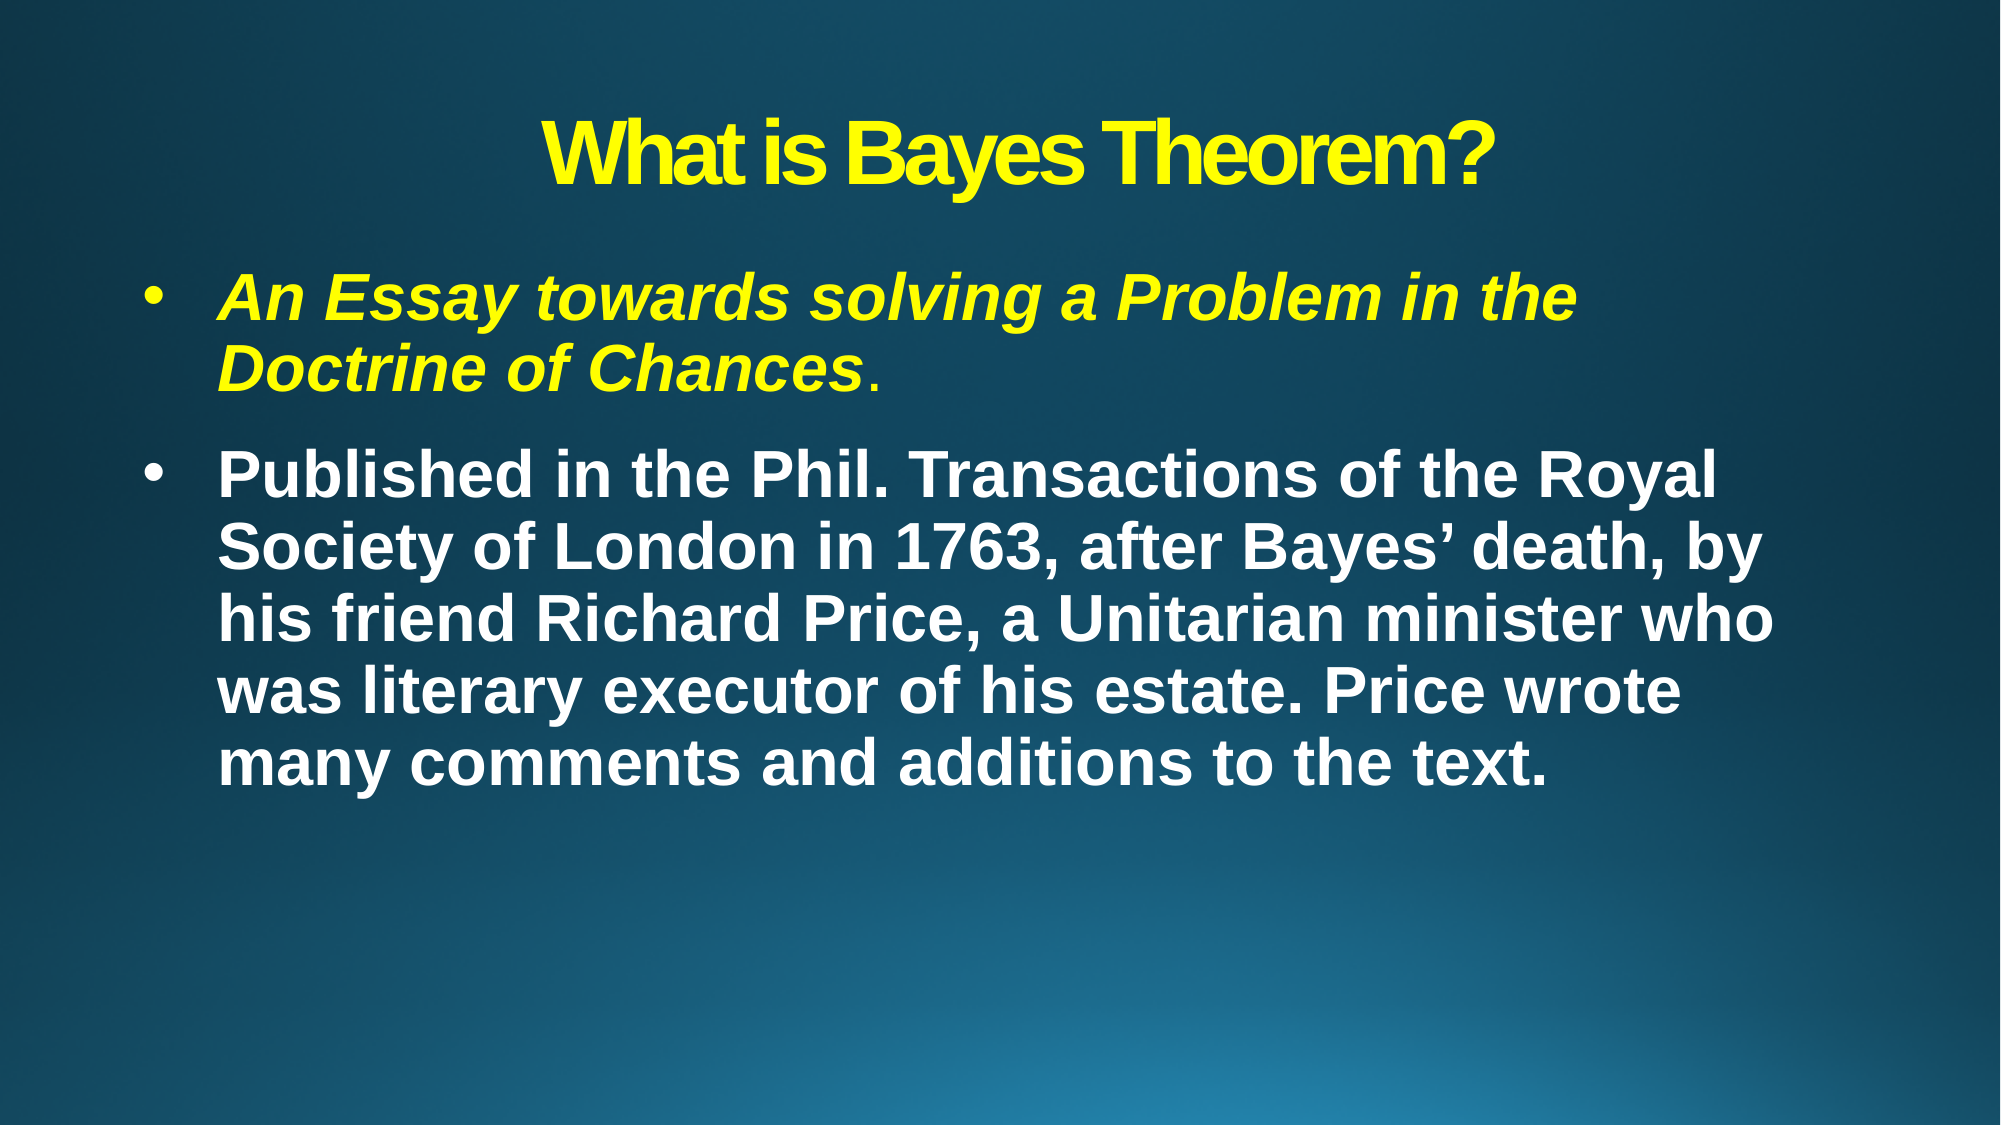

# What is Bayes Theorem?
An Essay towards solving a Problem in the Doctrine of Chances.
Published in the Phil. Transactions of the Royal Society of London in 1763, after Bayes’ death, by his friend Richard Price, a Unitarian minister who was literary executor of his estate. Price wrote many comments and additions to the text.